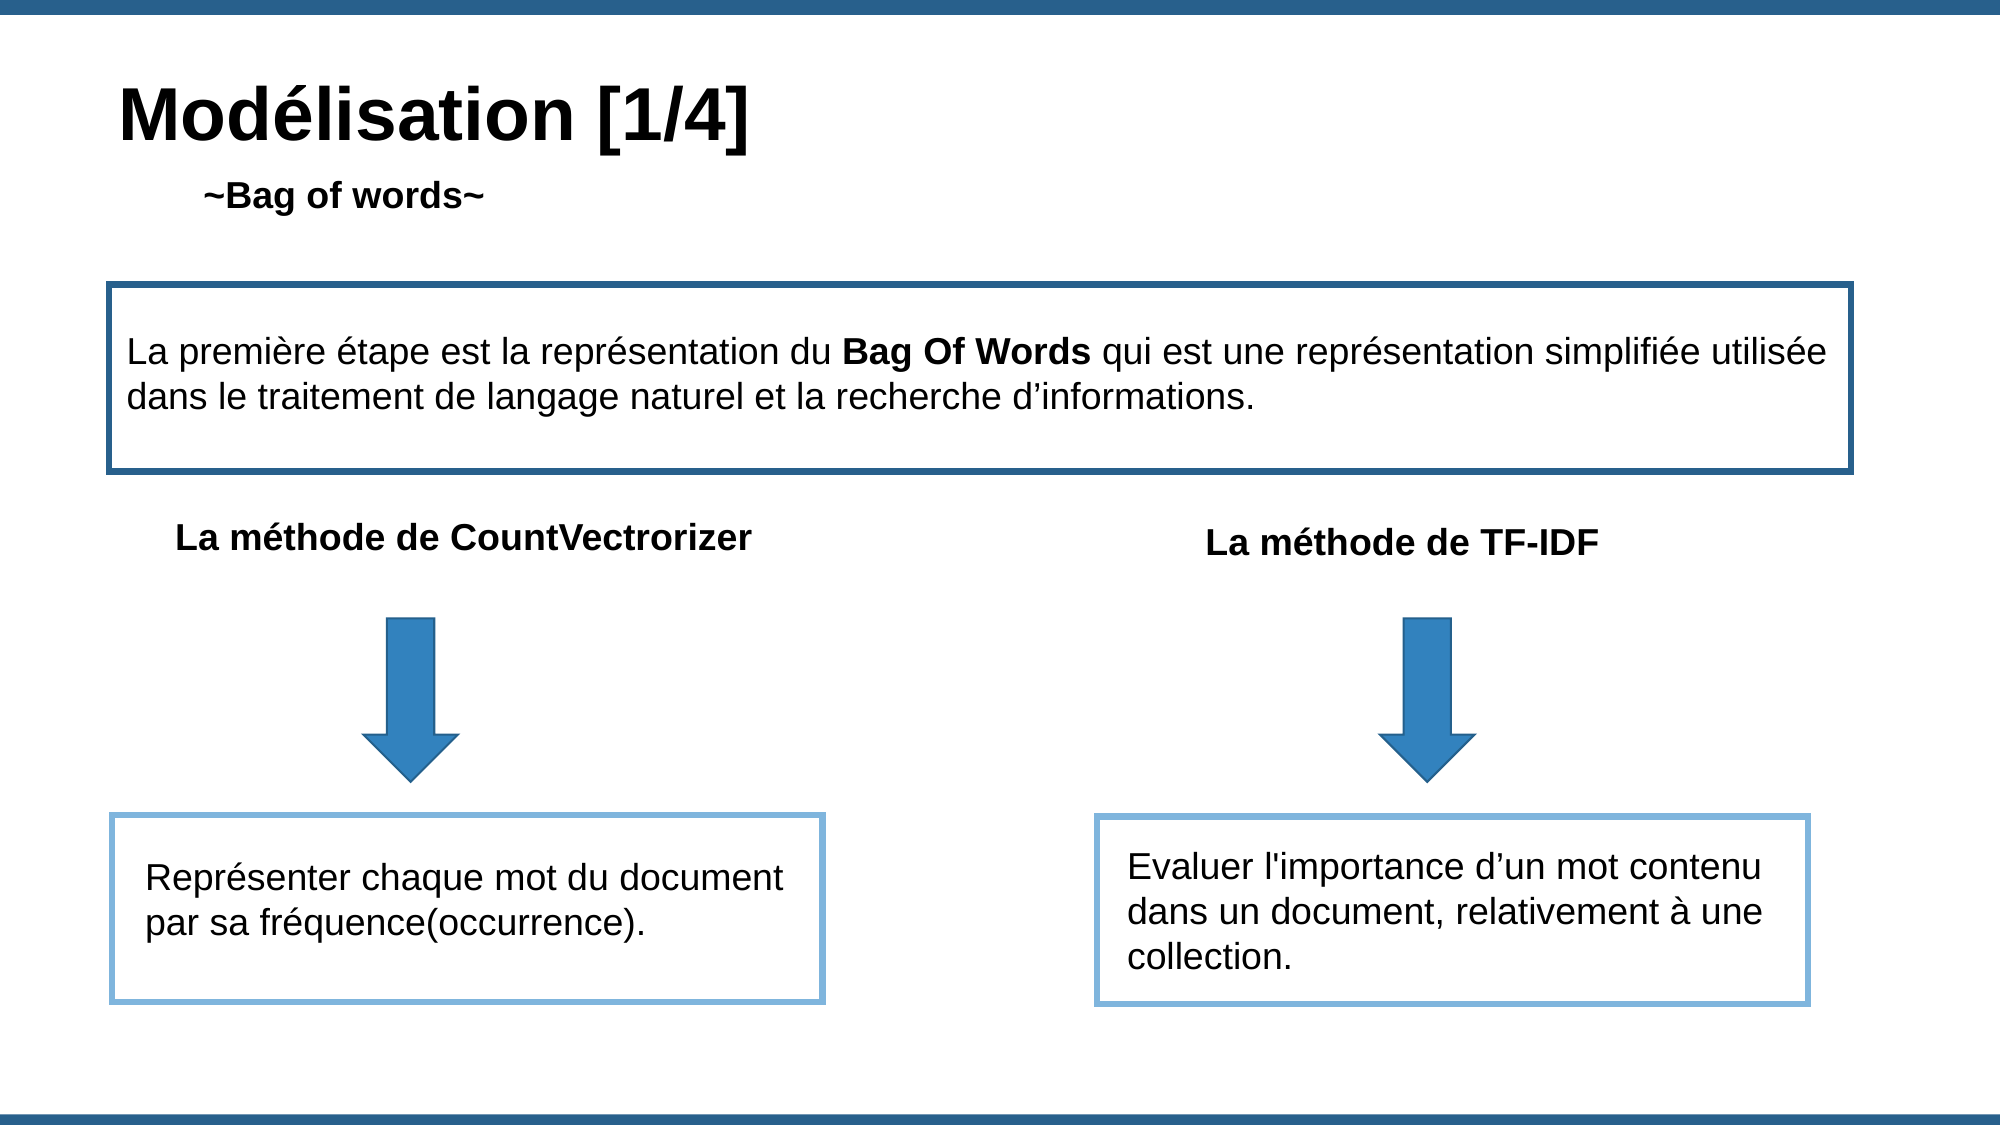

Modélisation [1/4]
~Bag of words~

La première étape est la représentation du Bag Of Words qui est une représentation simplifiée utilisée dans le traitement de langage naturel et la recherche d’informations.

La méthode de CountVectrorizer
La méthode de TF-IDF

Evaluer l'importance d’un mot contenu dans un document, relativement à une collection.
Représenter chaque mot du document par sa fréquence(occurrence).